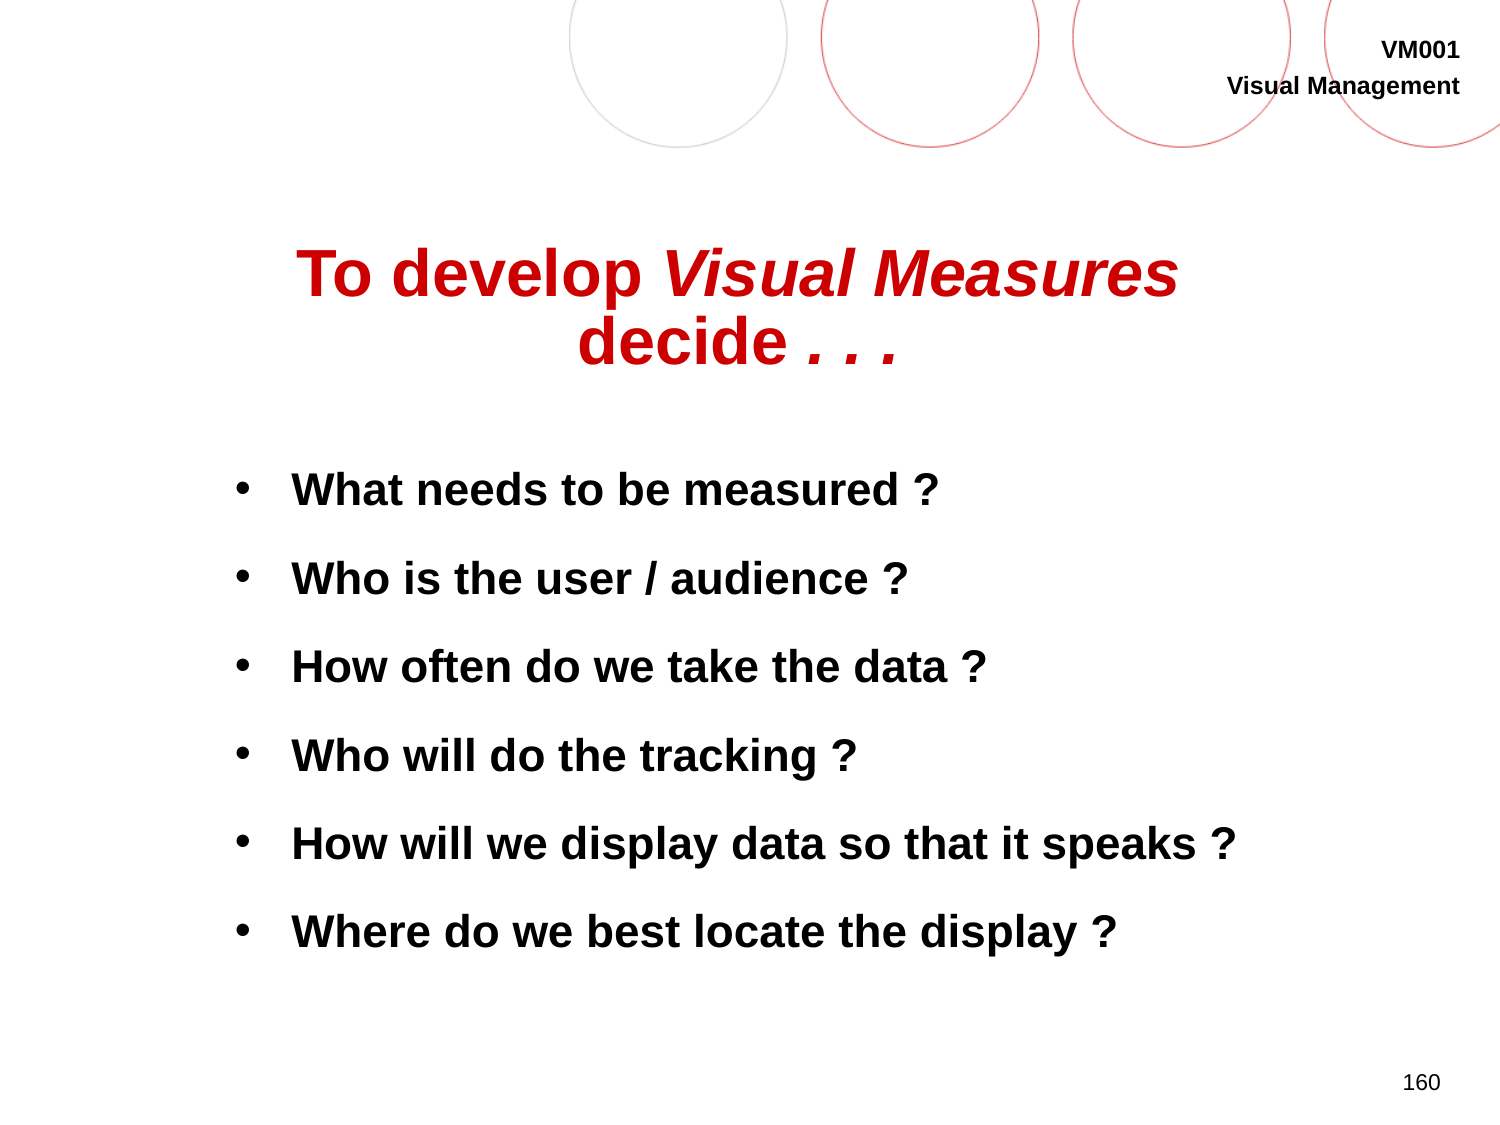

# To develop Visual Measures decide . . .
What needs to be measured ?
Who is the user / audience ?
How often do we take the data ?
Who will do the tracking ?
How will we display data so that it speaks ?
Where do we best locate the display ?